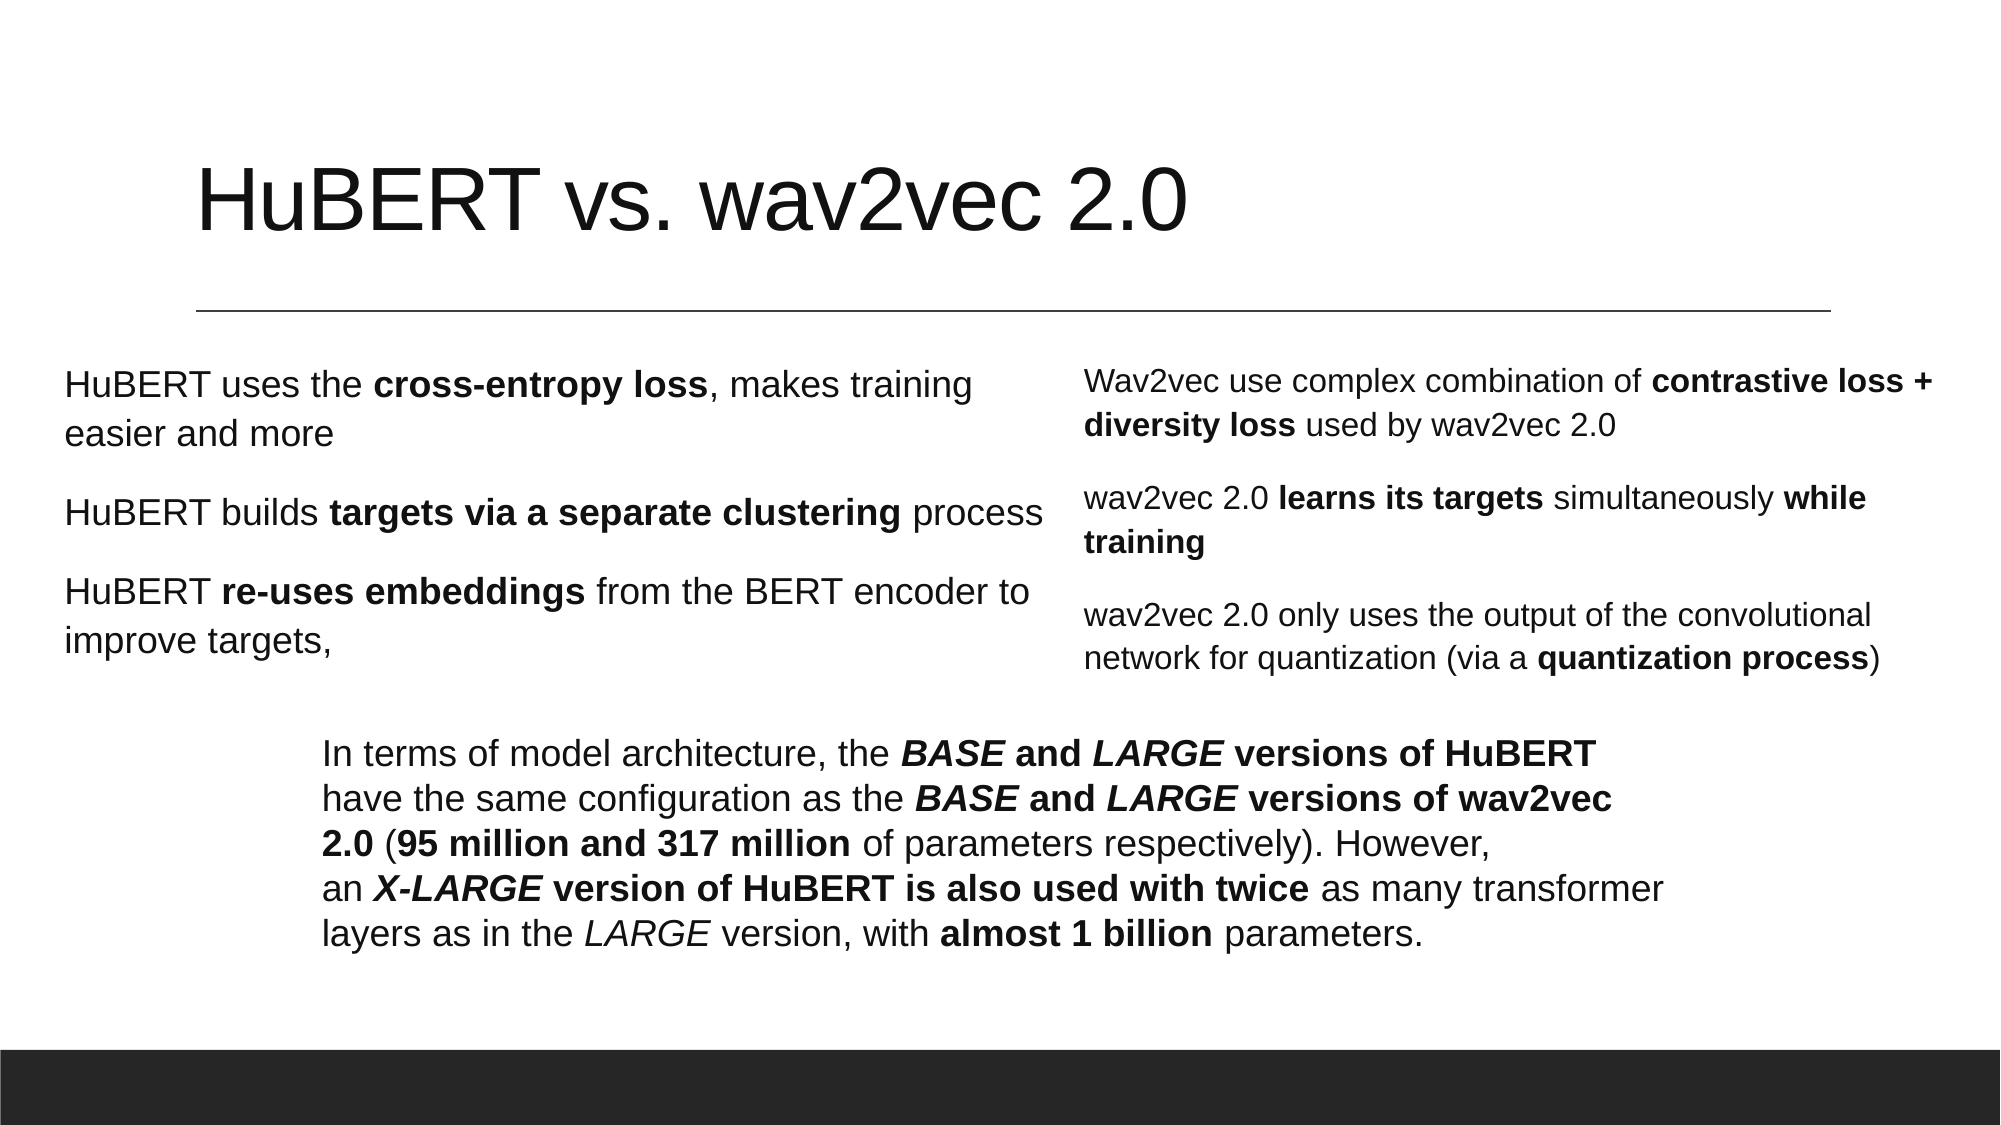

# HuBERT vs. wav2vec 2.0
HuBERT uses the cross-entropy loss, makes training easier and more
HuBERT builds targets via a separate clustering process
HuBERT re-uses embeddings from the BERT encoder to improve targets,

Wav2vec use complex combination of contrastive loss + diversity loss used by wav2vec 2.0
wav2vec 2.0 learns its targets simultaneously while training
wav2vec 2.0 only uses the output of the convolutional network for quantization (via a quantization process)
In terms of model architecture, the BASE and LARGE versions of HuBERT have the same configuration as the BASE and LARGE versions of wav2vec 2.0 (95 million and 317 million of parameters respectively). However,
an X-LARGE version of HuBERT is also used with twice as many transformer layers as in the LARGE version, with almost 1 billion parameters.